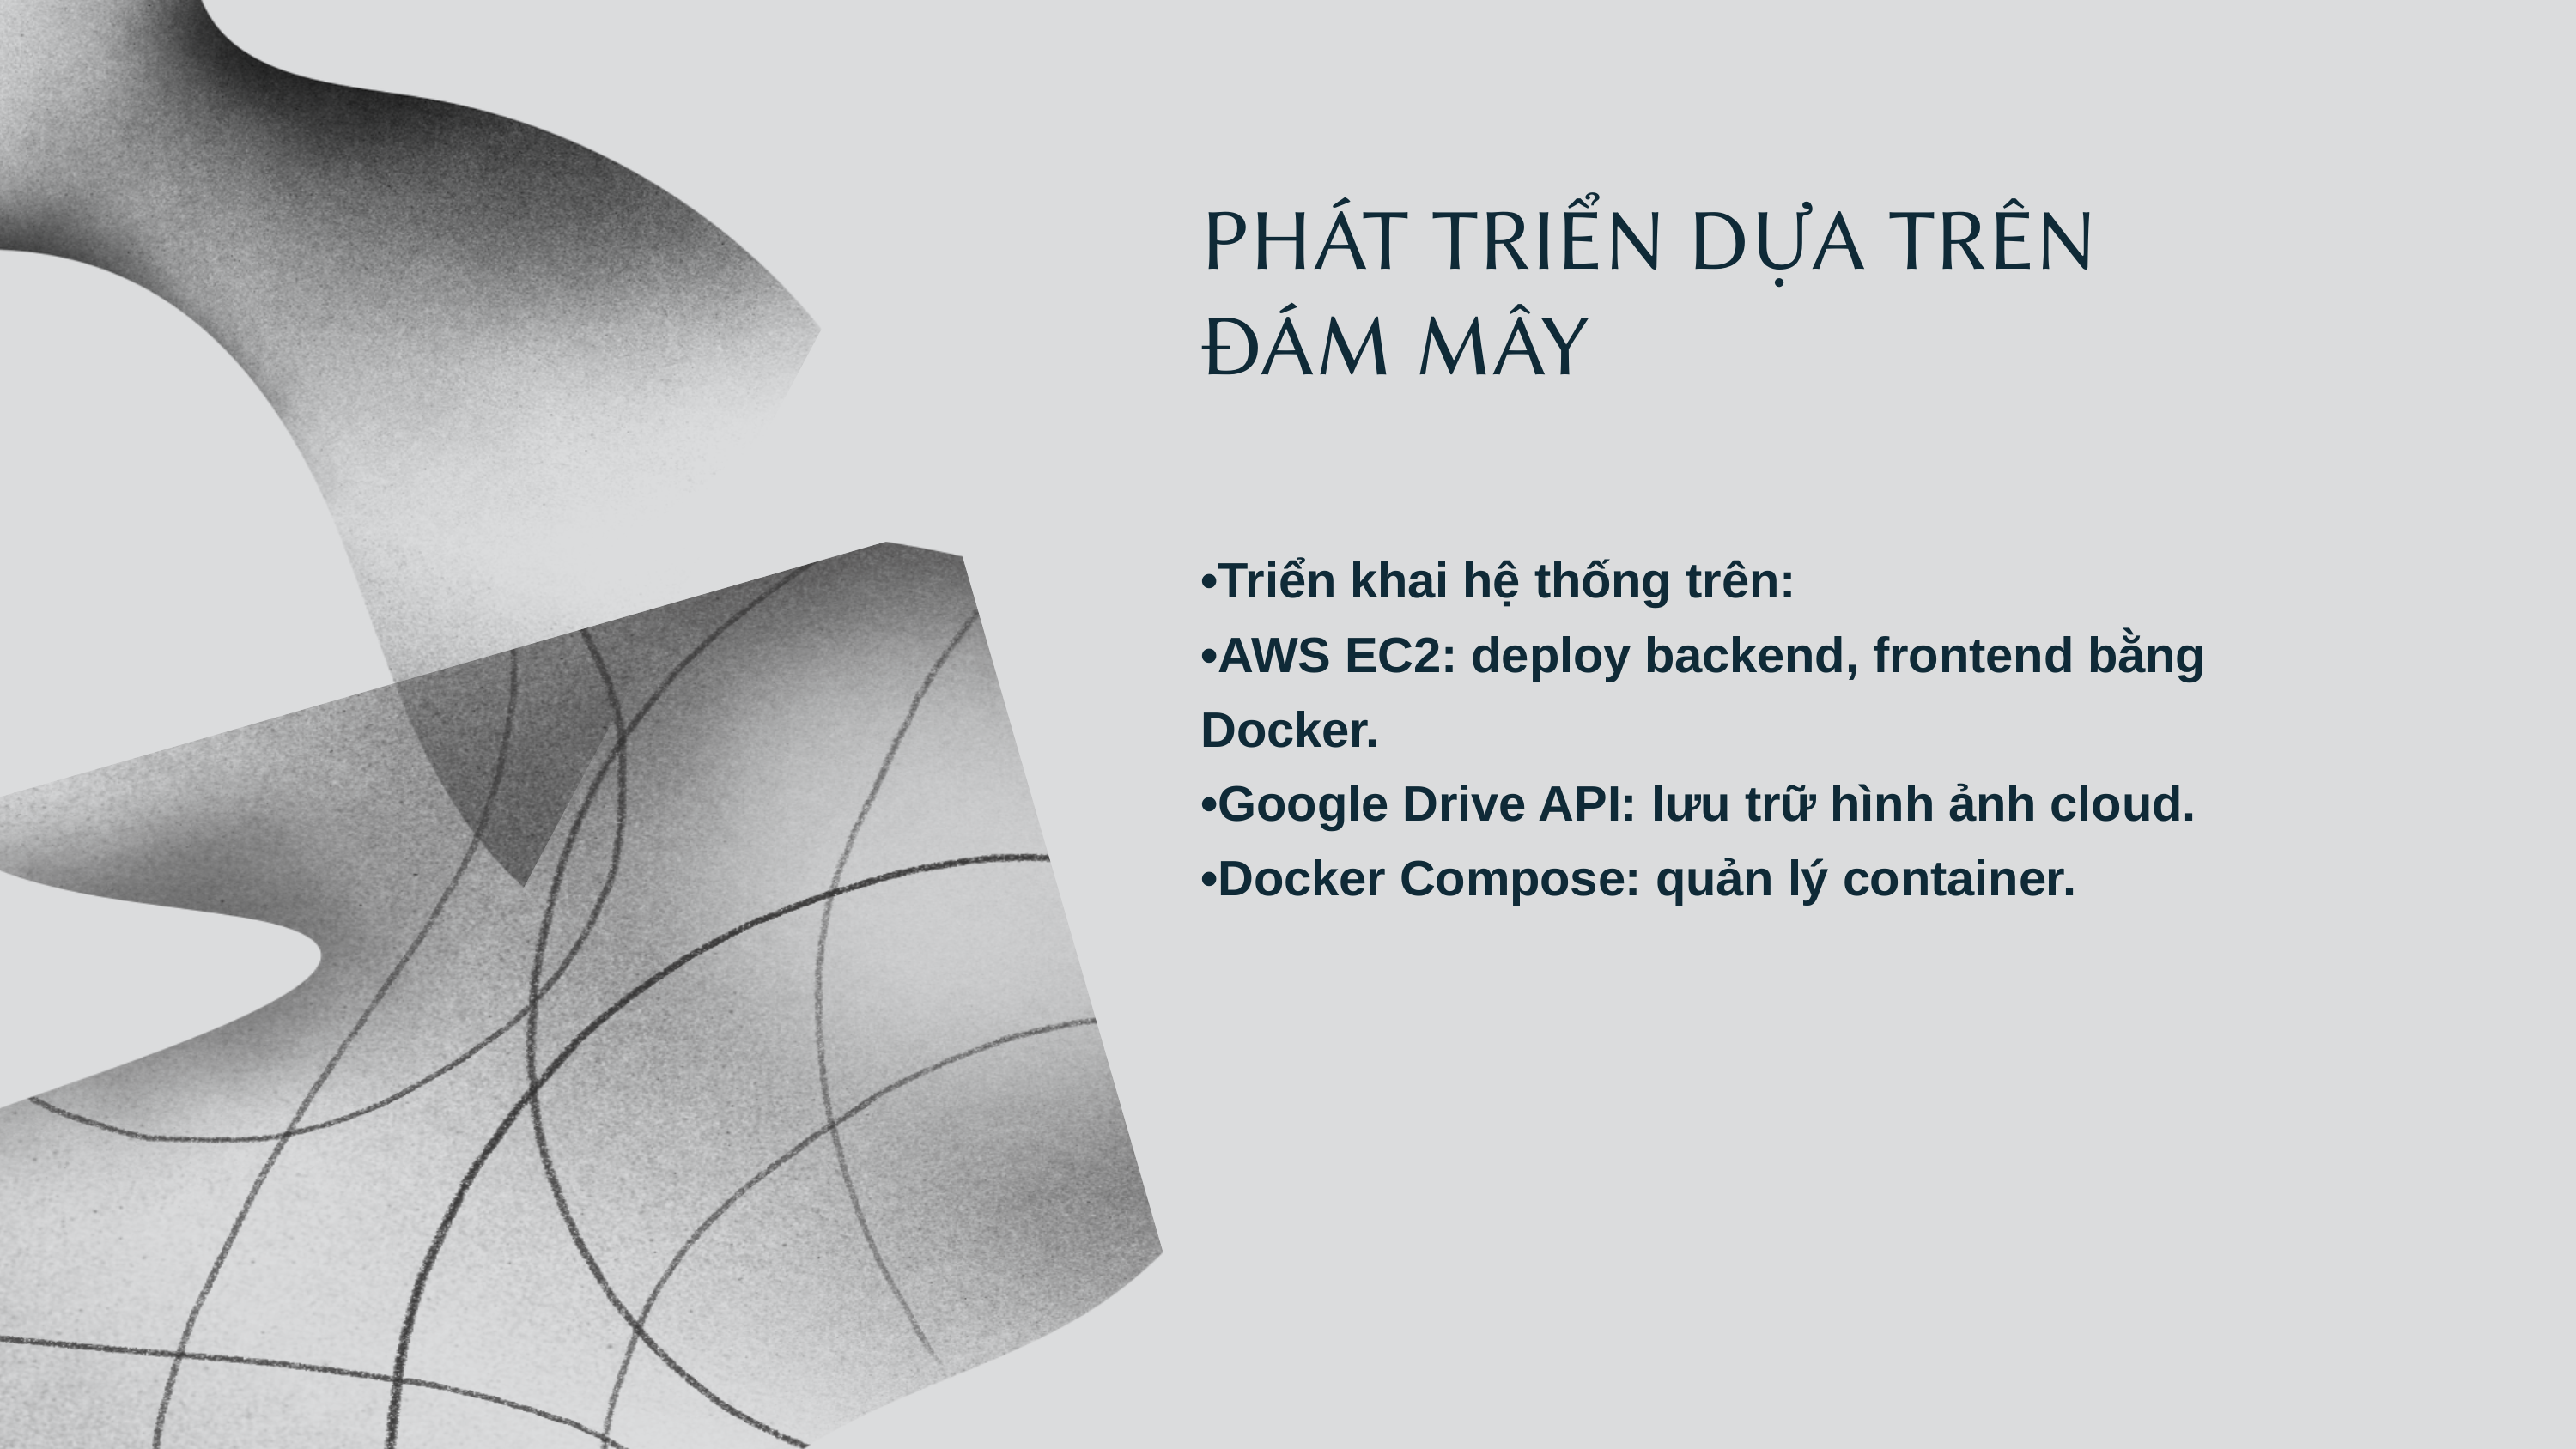

PHÁT TRIỂN DỰA TRÊN ĐÁM MÂY
•Triển khai hệ thống trên:
•AWS EC2: deploy backend, frontend bằng Docker.
•Google Drive API: lưu trữ hình ảnh cloud.
•Docker Compose: quản lý container.